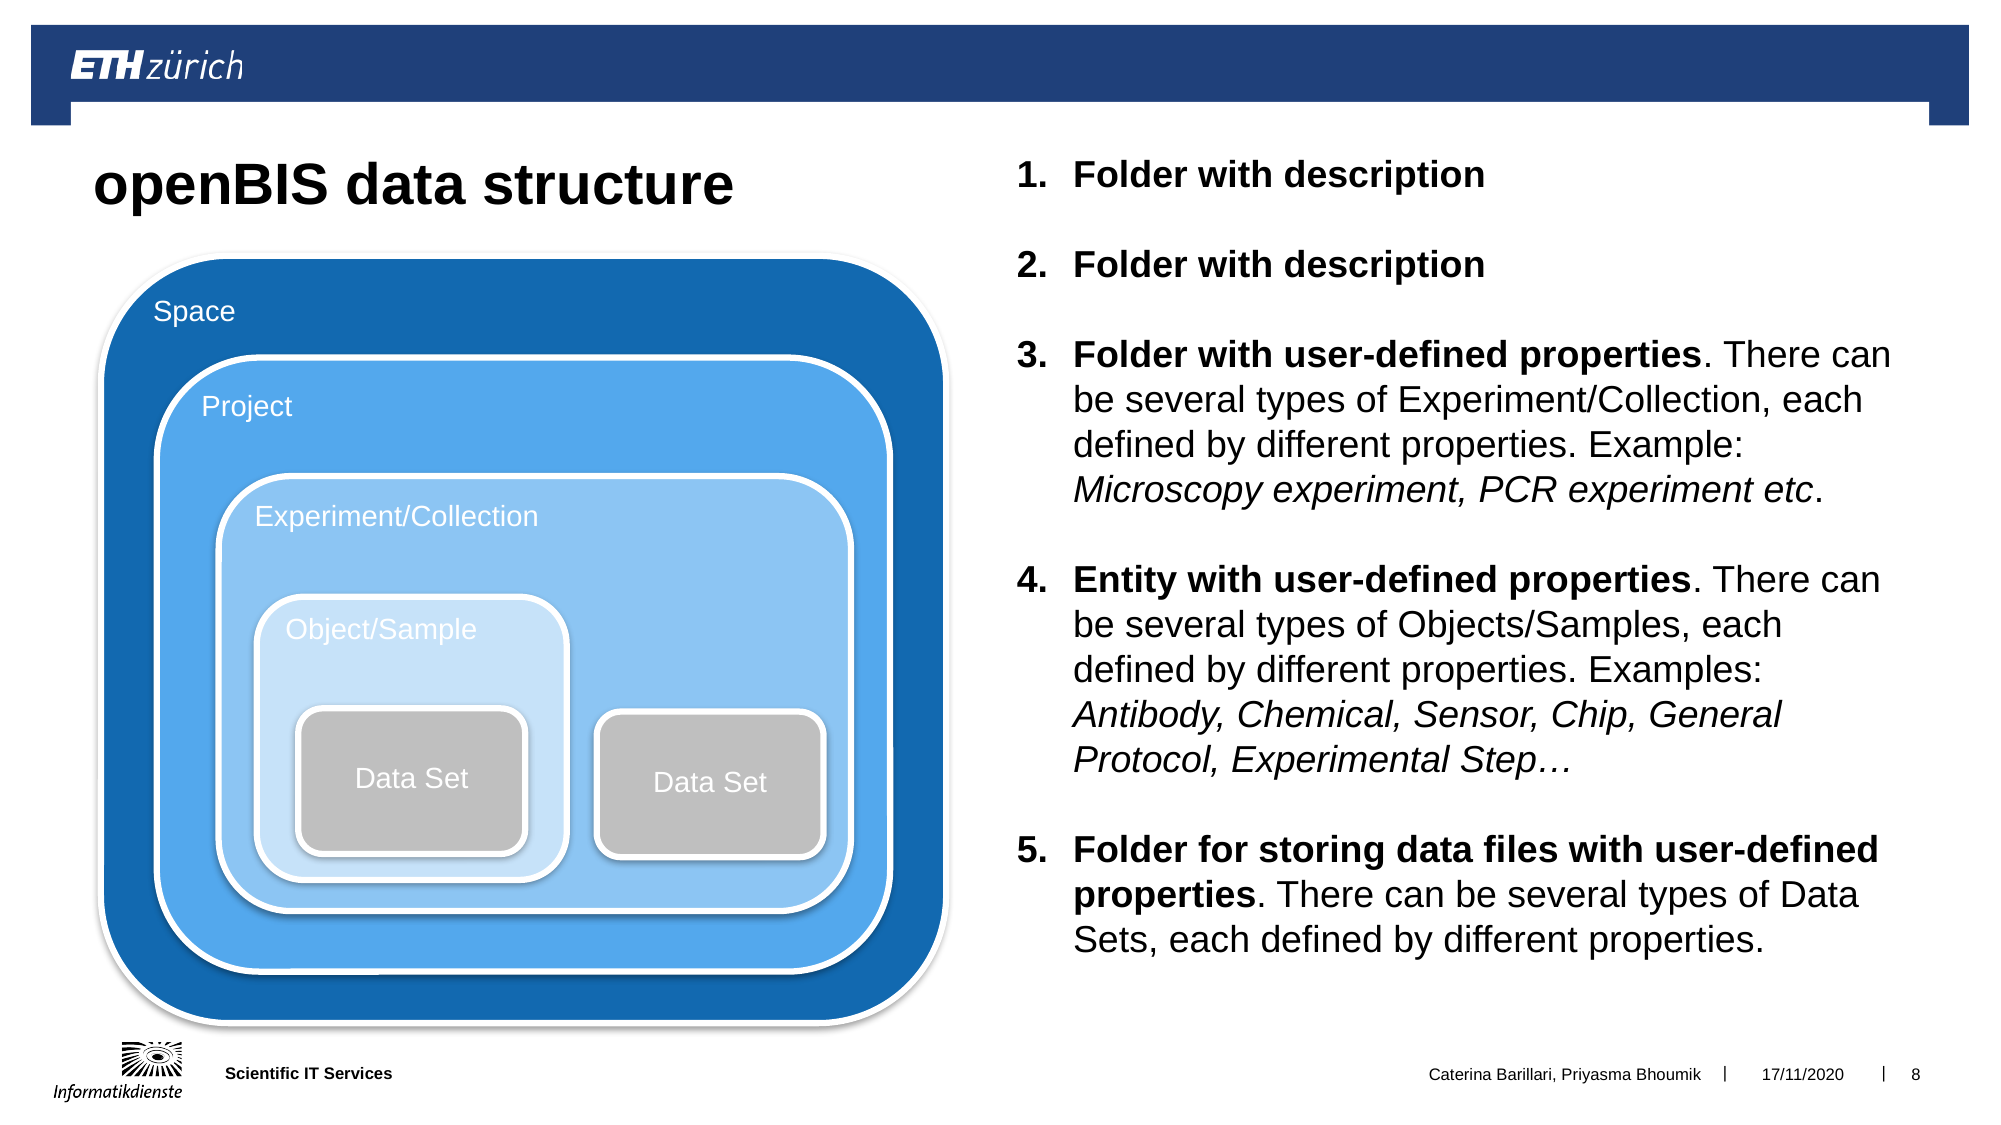

# openBIS data structure
Folder with description

Folder with description

Folder with user-defined properties. There can be several types of Experiment/Collection, each defined by different properties. Example: Microscopy experiment, PCR experiment etc.

Entity with user-defined properties. There can be several types of Objects/Samples, each defined by different properties. Examples: Antibody, Chemical, Sensor, Chip, General Protocol, Experimental Step…

Folder for storing data files with user-defined properties. There can be several types of Data Sets, each defined by different properties.
Space
Project
Experiment/Collection
Object/Sample
Data Set
Data Set
Caterina Barillari, Priyasma Bhoumik
17/11/2020
8